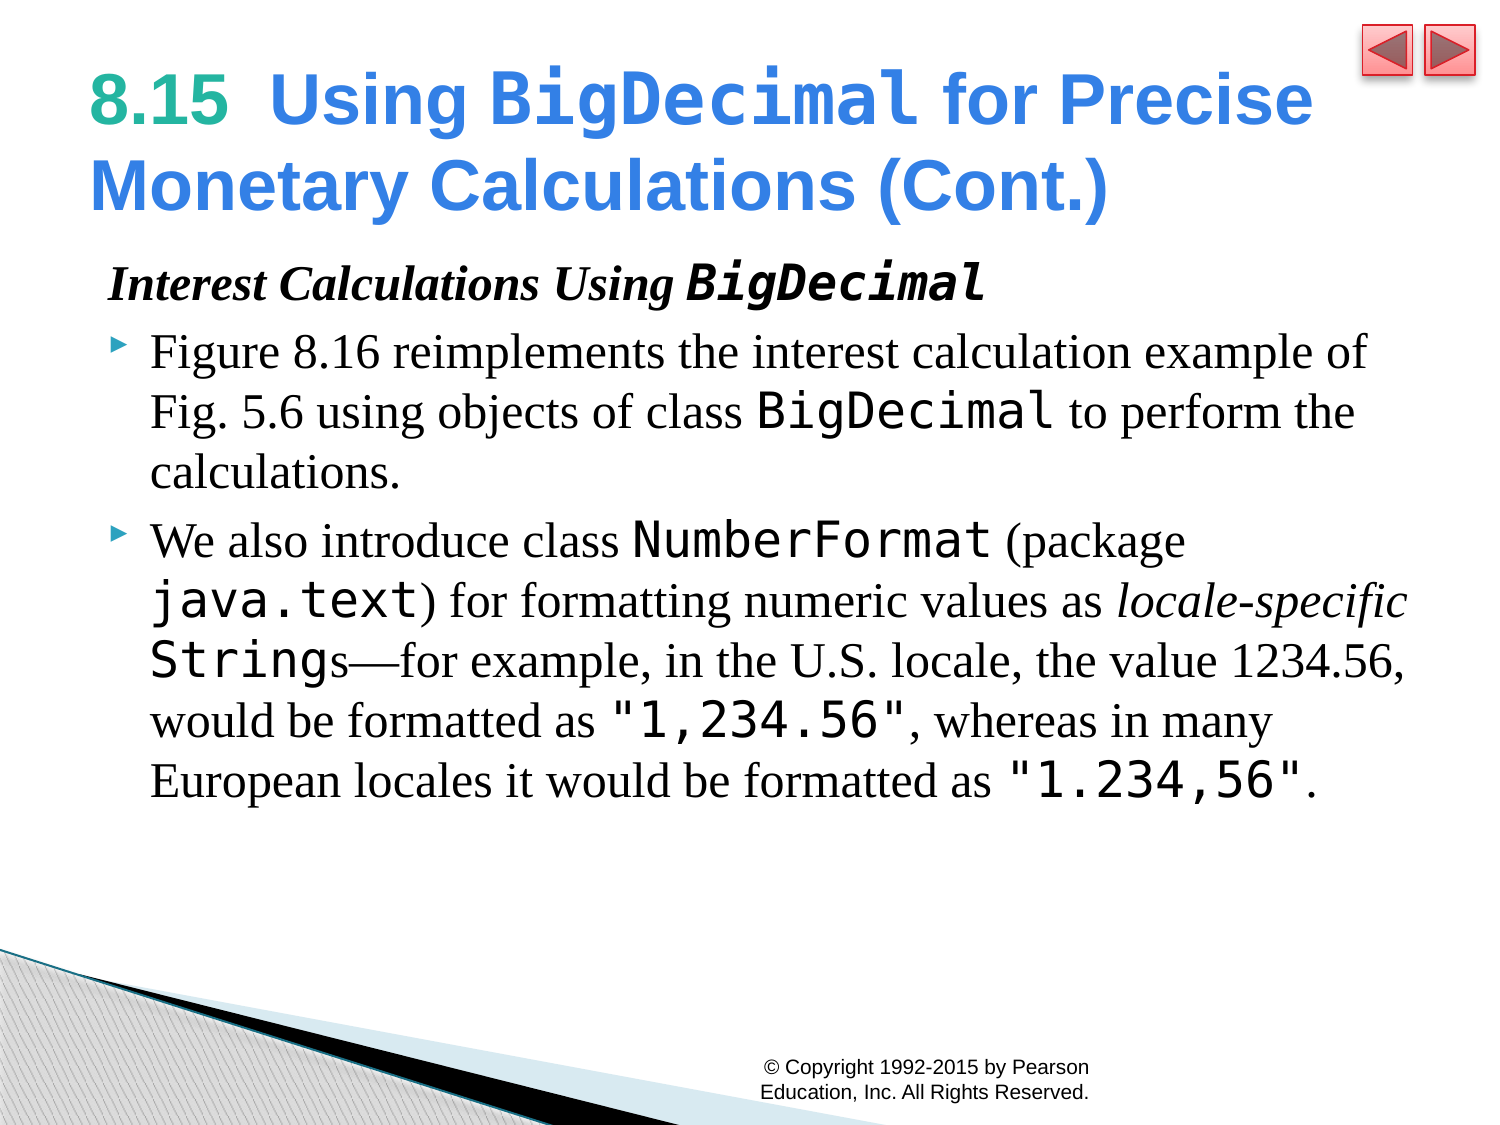

# 8.15  Using BigDecimal for Precise Monetary Calculations (Cont.)
Interest Calculations Using BigDecimal
Figure 8.16 reimplements the interest calculation example of Fig. 5.6 using objects of class BigDecimal to perform the calculations.
We also introduce class NumberFormat (package java.text) for formatting numeric values as locale-specific Strings—for example, in the U.S. locale, the value 1234.56, would be formatted as "1,234.56", whereas in many European locales it would be formatted as "1.234,56".
© Copyright 1992-2015 by Pearson Education, Inc. All Rights Reserved.